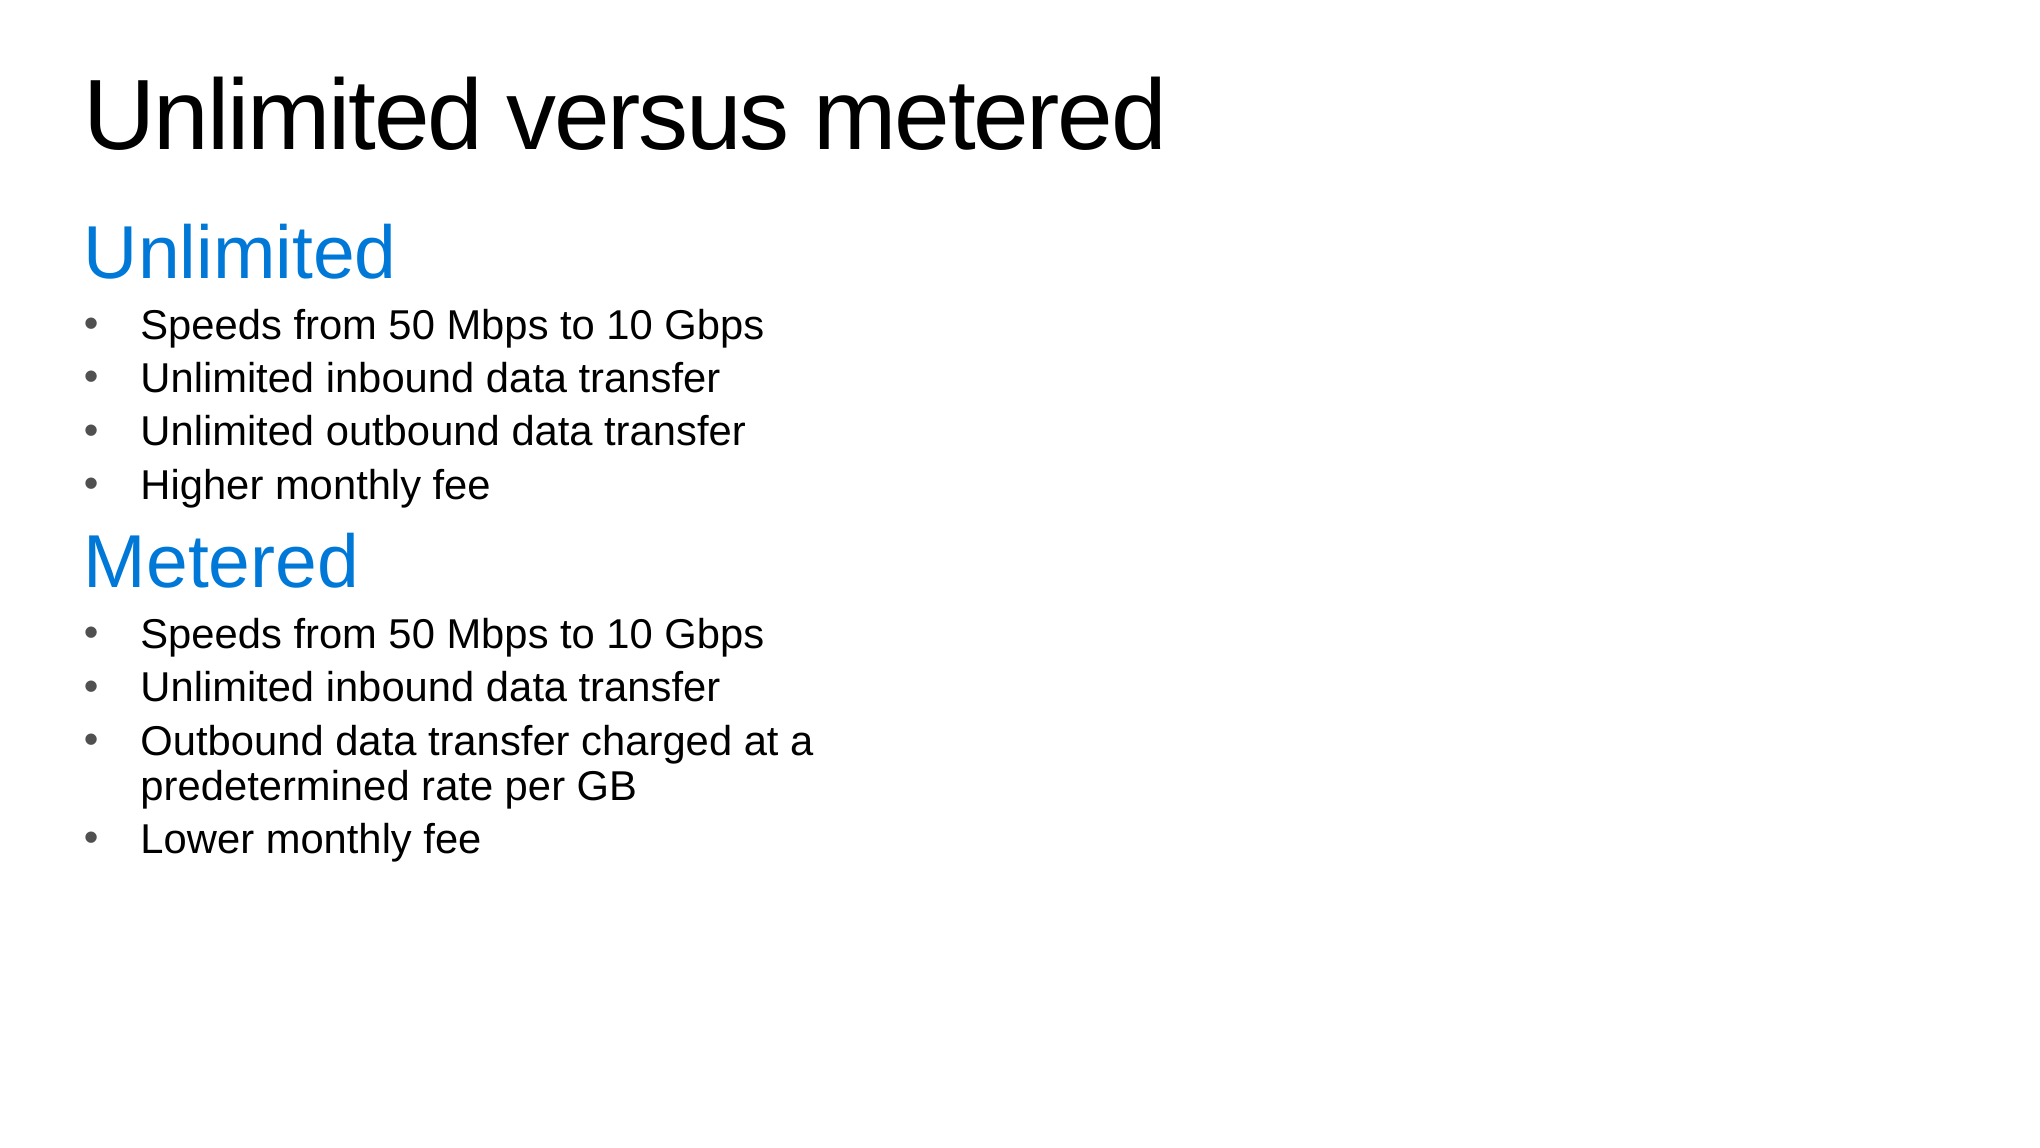

# Unlimited versus metered
Unlimited
Speeds from 50 Mbps to 10 Gbps
Unlimited inbound data transfer
Unlimited outbound data transfer
Higher monthly fee
Metered
Speeds from 50 Mbps to 10 Gbps
Unlimited inbound data transfer
Outbound data transfer charged at a predetermined rate per GB
Lower monthly fee